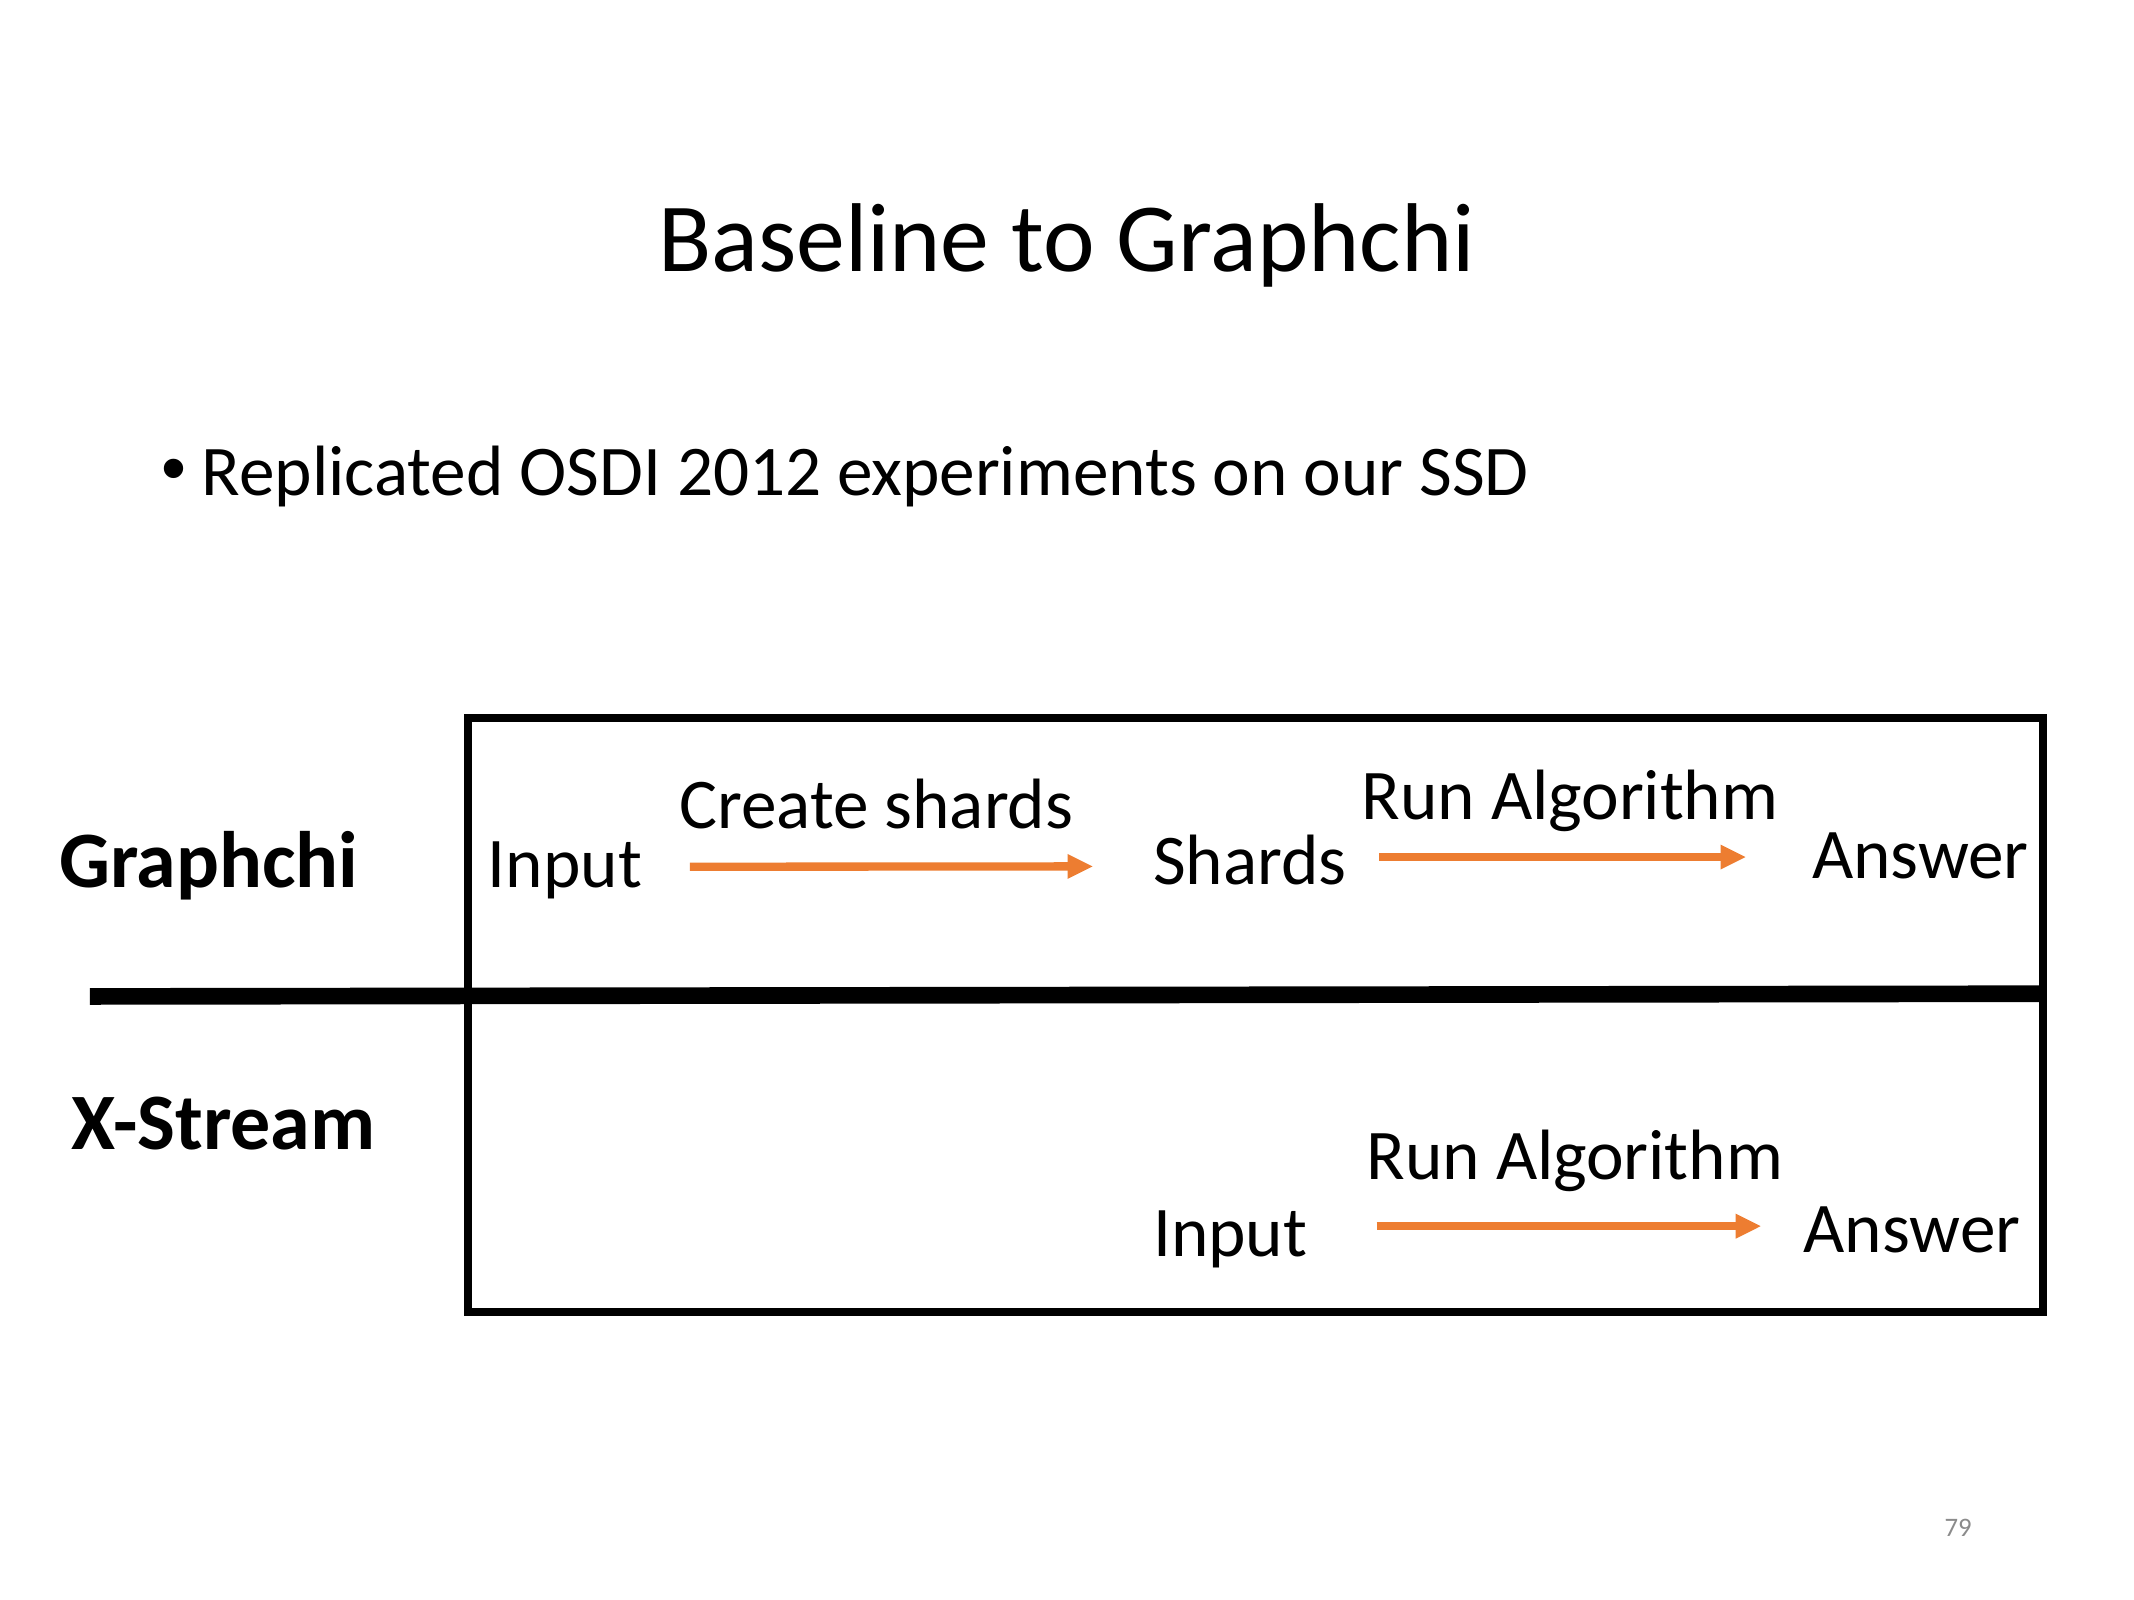

# Baseline to Graphchi
Replicated OSDI 2012 experiments on our SSD

Run Algorithm
Create shards
Answer
Graphchi
Shards
Input
X-Stream
Run Algorithm
Answer
Input
79